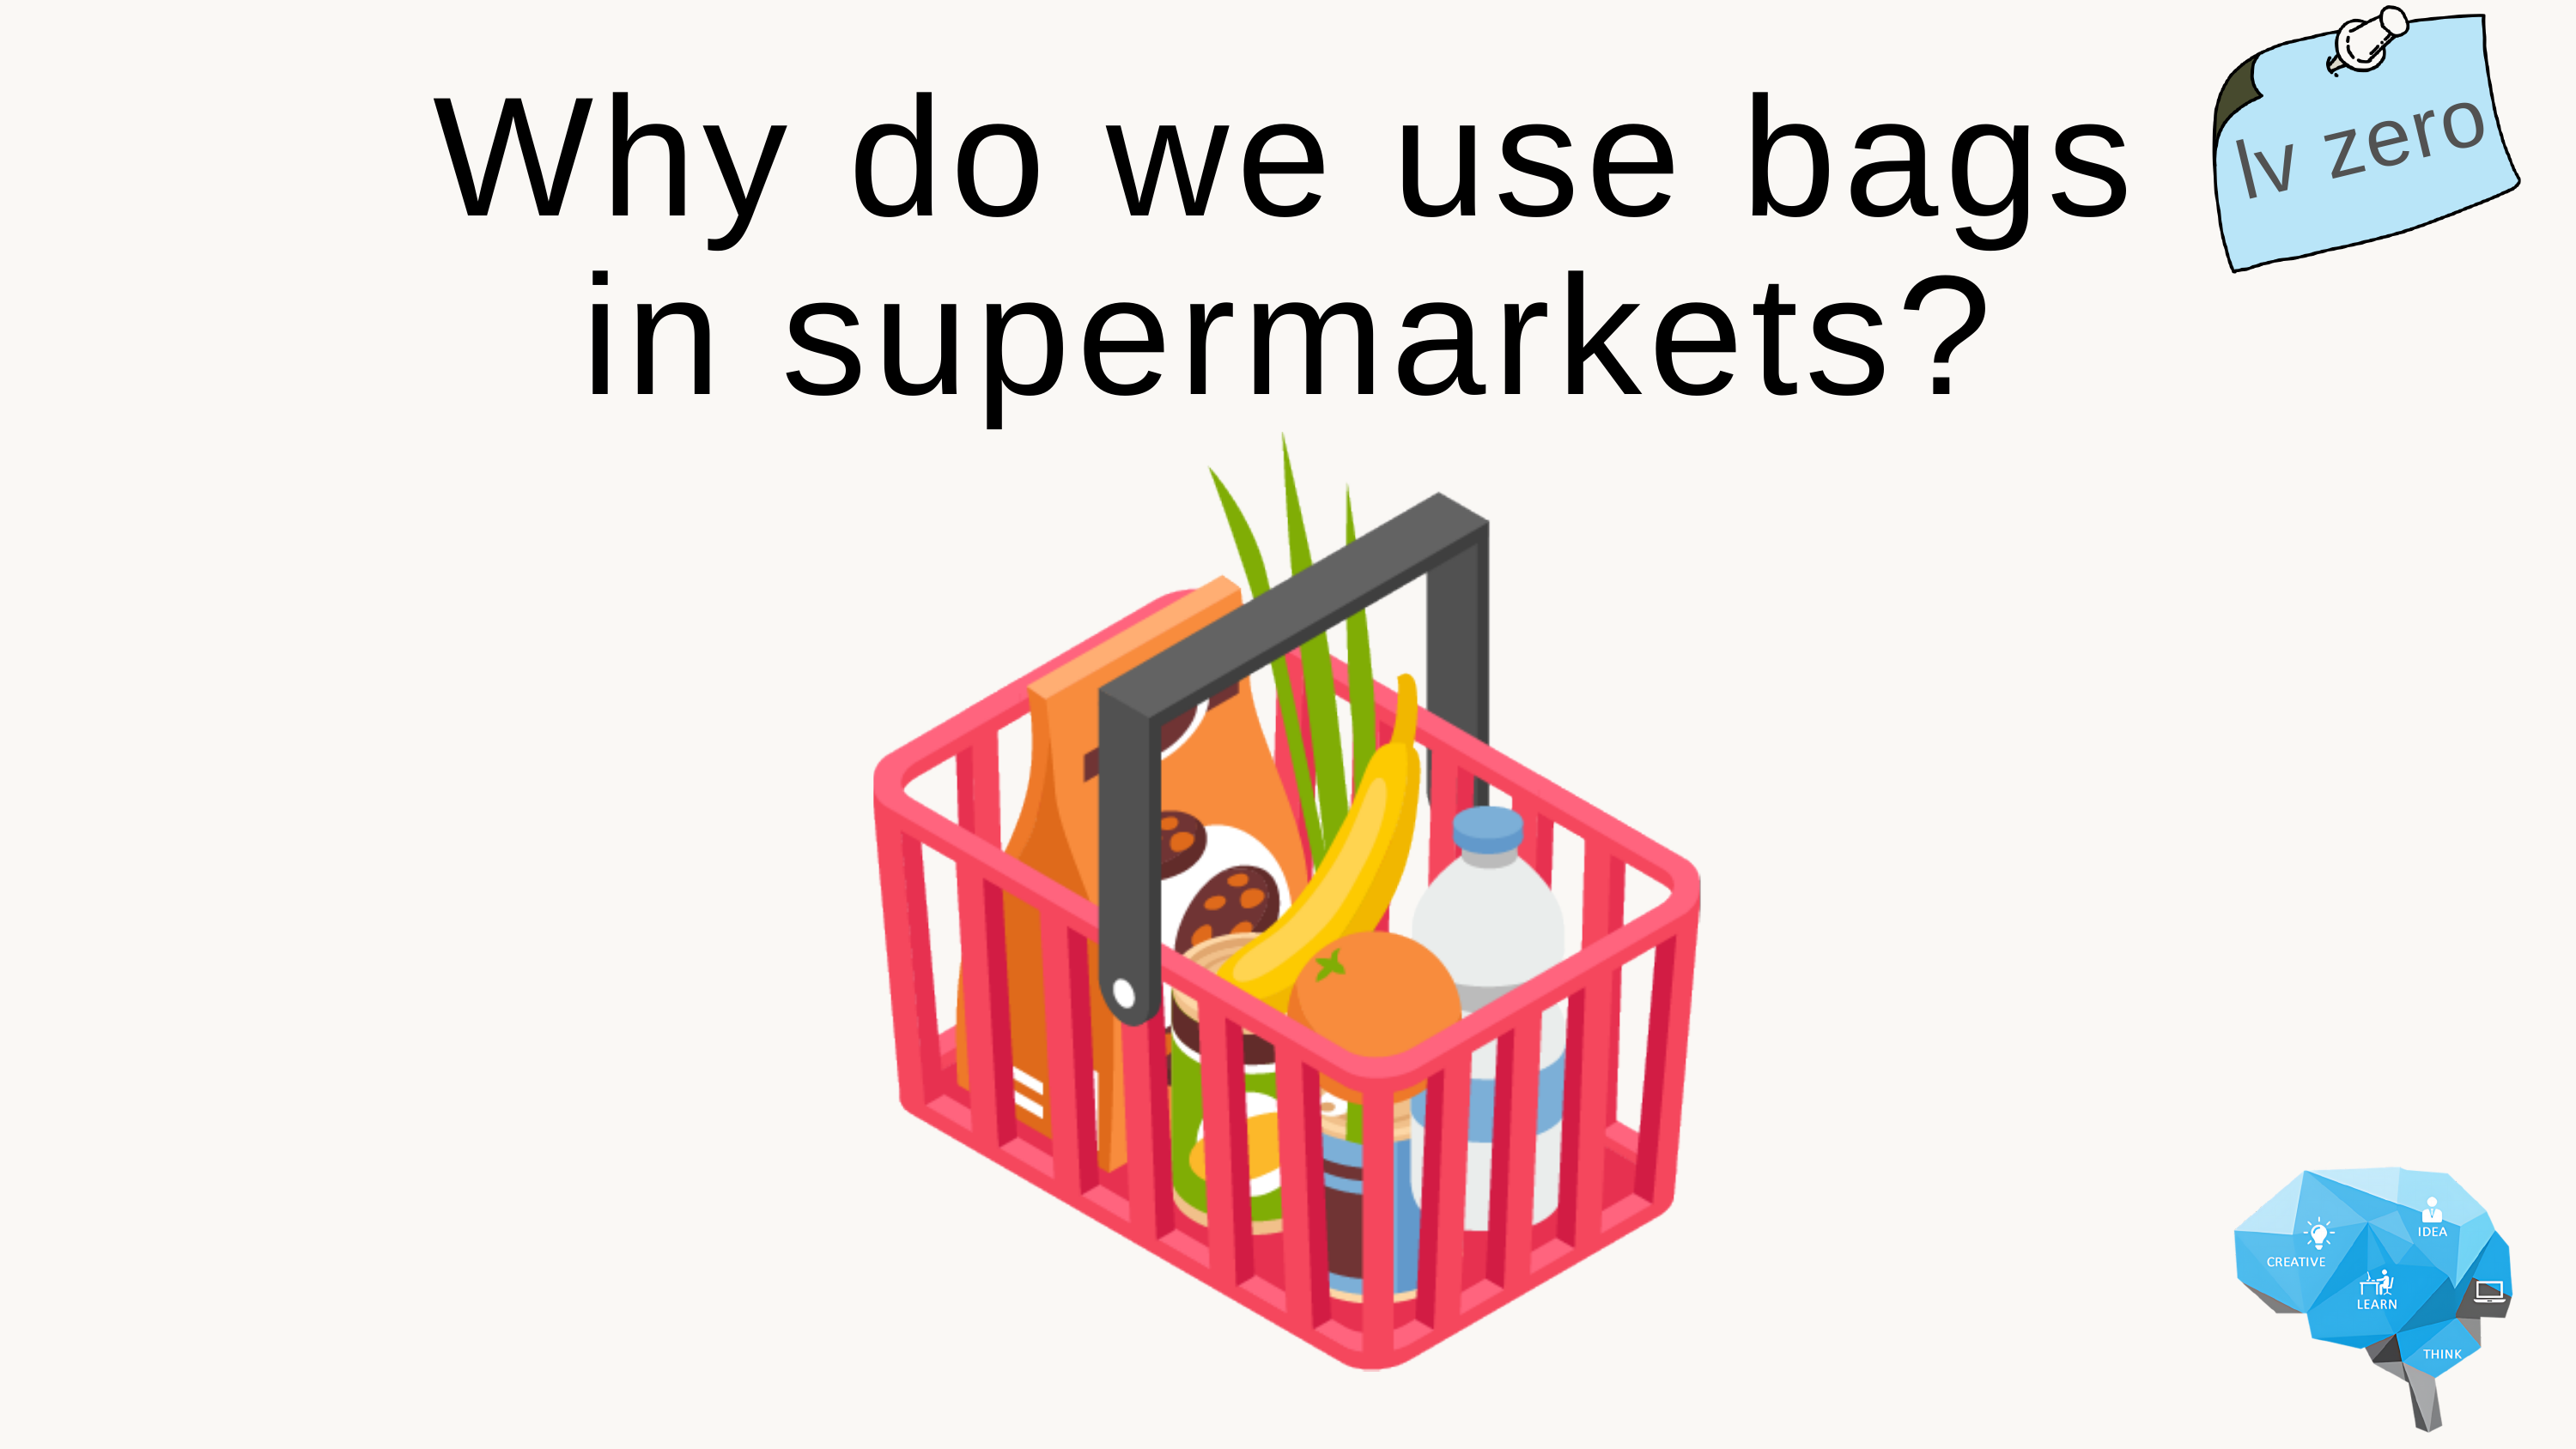

Why do we use bags in supermarkets?
lv zero